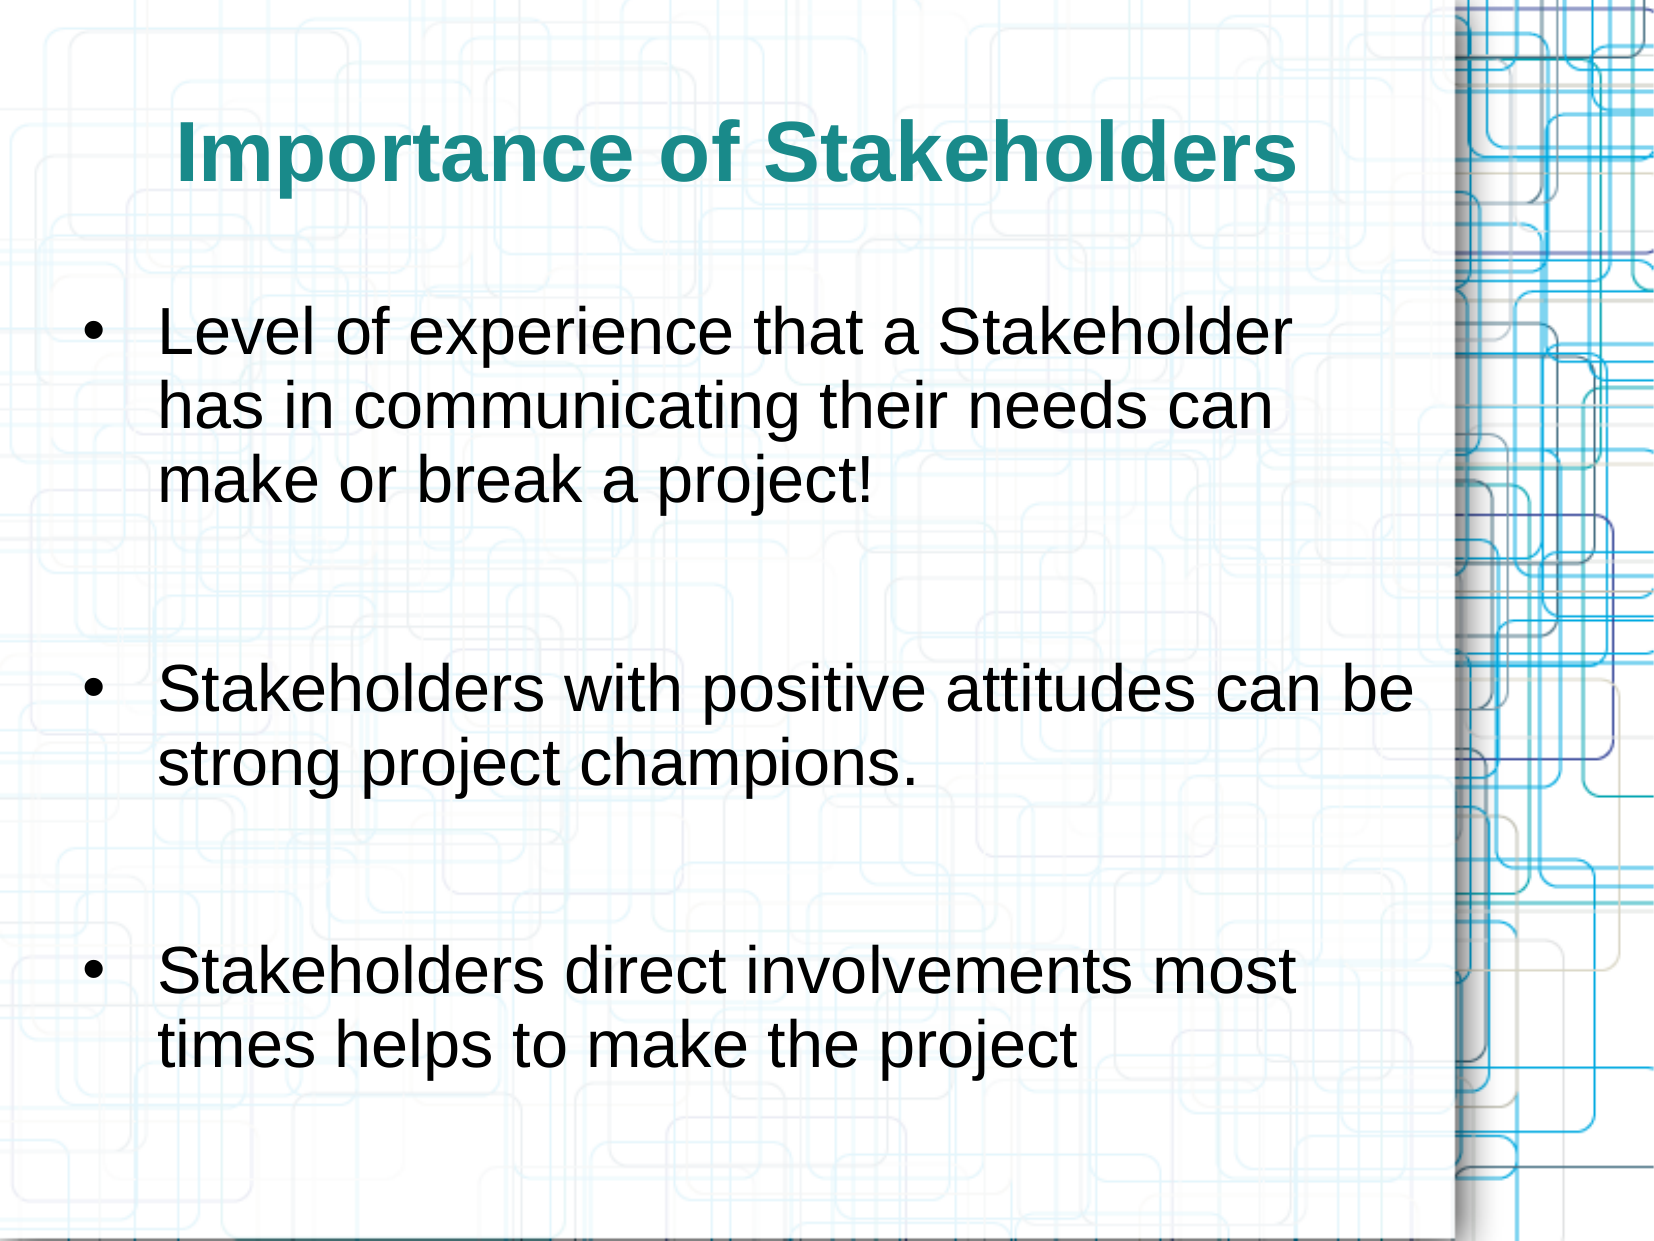

# Importance of Stakeholders
Level of experience that a Stakeholder has in communicating their needs can make or break a project!

Stakeholders with positive attitudes can be strong project champions.

Stakeholders direct involvements most times helps to make the project